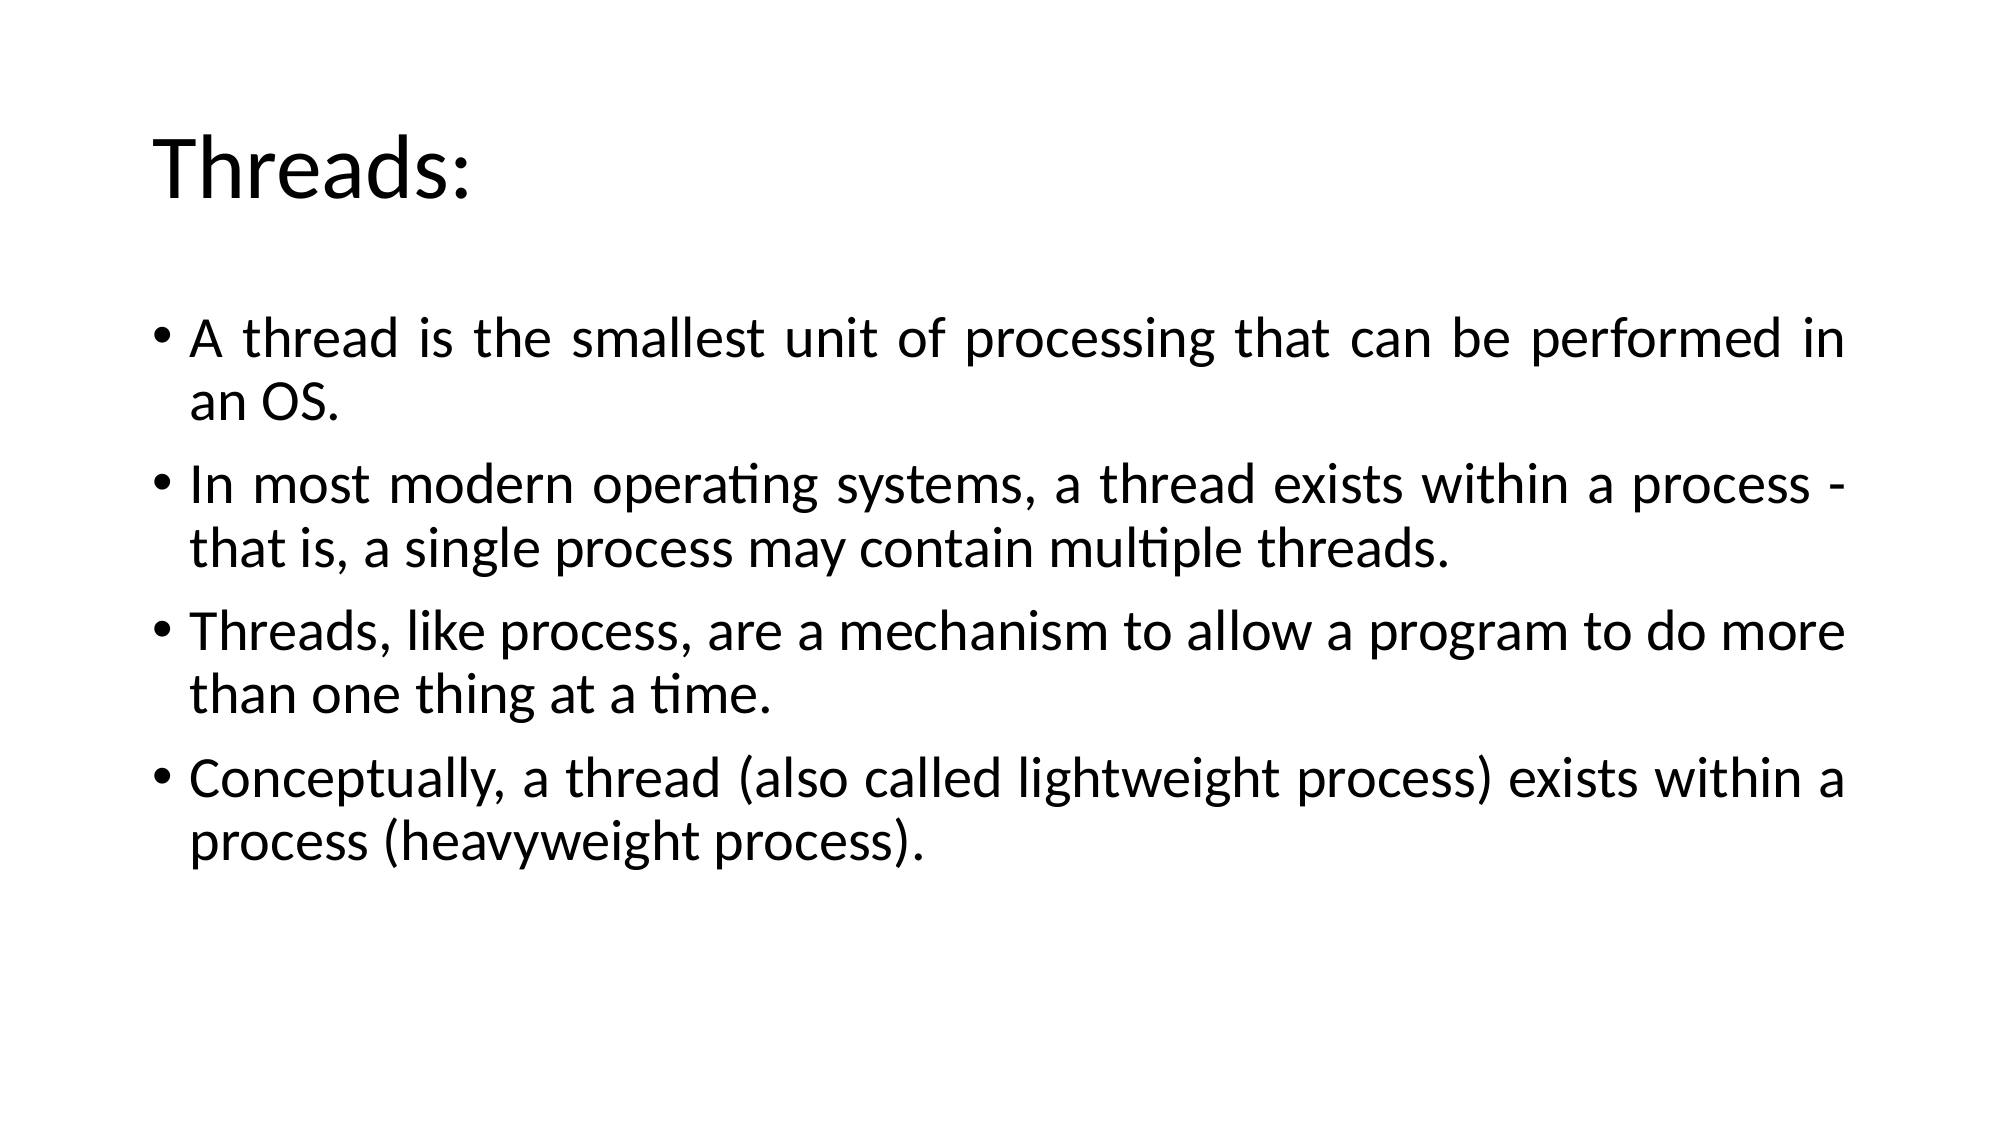

# Threads:
A thread is the smallest unit of processing that can be performed in an OS.
In most modern operating systems, a thread exists within a process - that is, a single process may contain multiple threads.
Threads, like process, are a mechanism to allow a program to do more than one thing at a time.
Conceptually, a thread (also called lightweight process) exists within a process (heavyweight process).